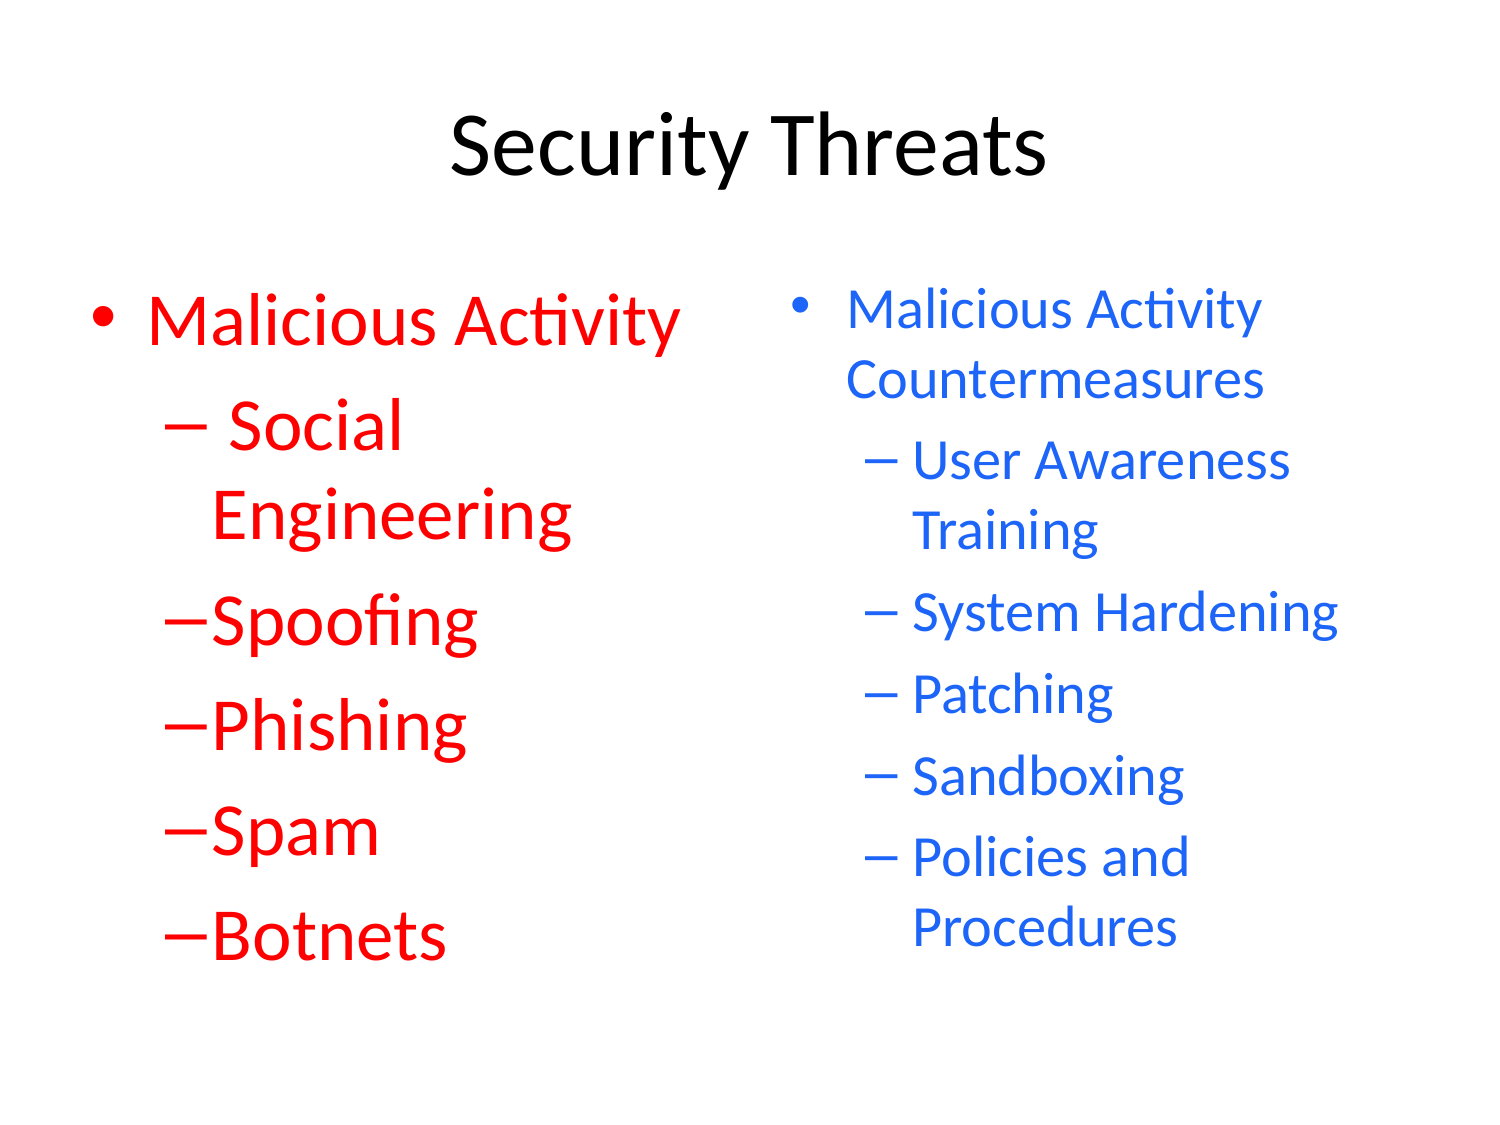

# Security Threats
Malicious Activity
 Social Engineering
Spoofing
Phishing
Spam
Botnets
Malicious Activity Countermeasures
User Awareness Training
System Hardening
Patching
Sandboxing
Policies and Procedures